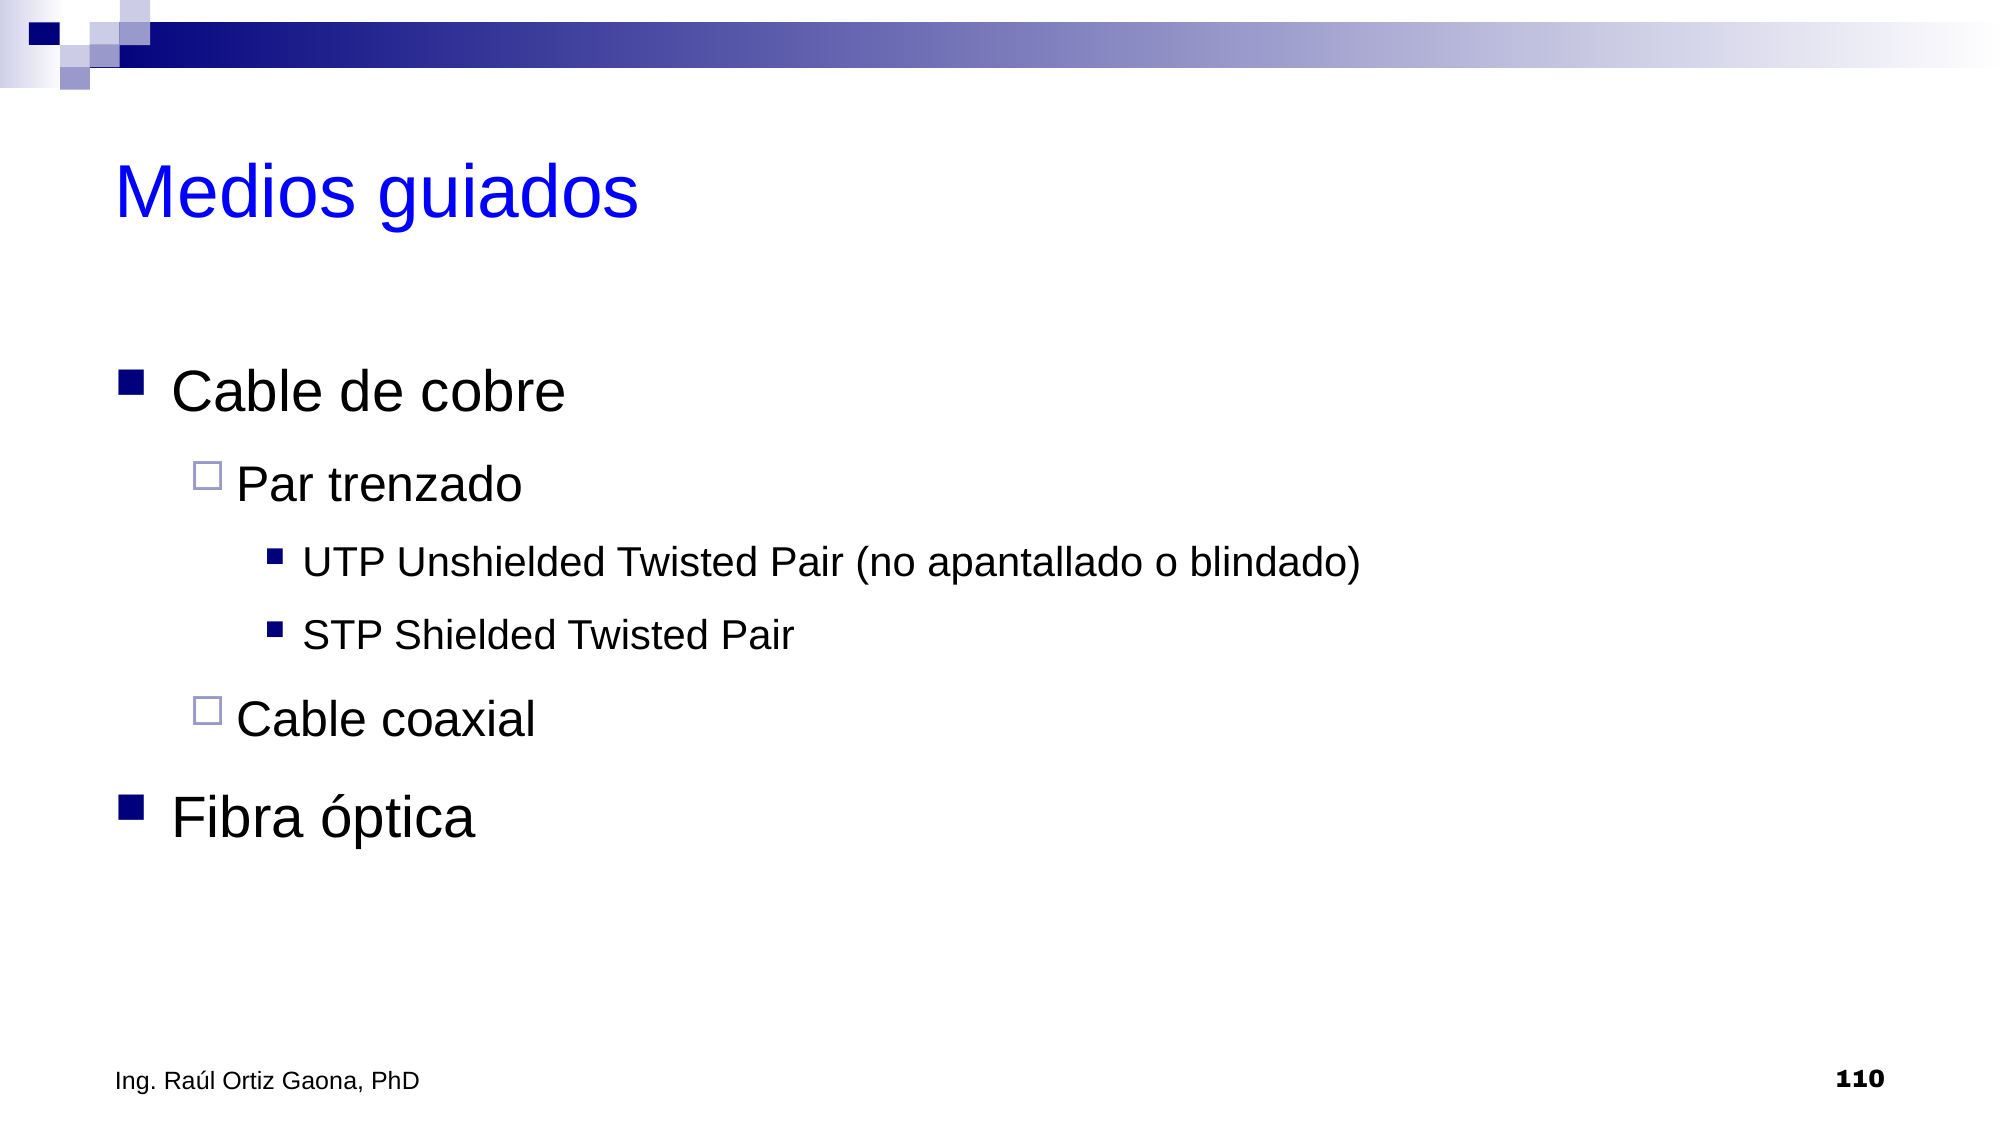

# Medios guiados
Cable de cobre
Par trenzado
UTP Unshielded Twisted Pair (no apantallado o blindado)
STP Shielded Twisted Pair
Cable coaxial
Fibra óptica
Ing. Raúl Ortiz Gaona, PhD
110